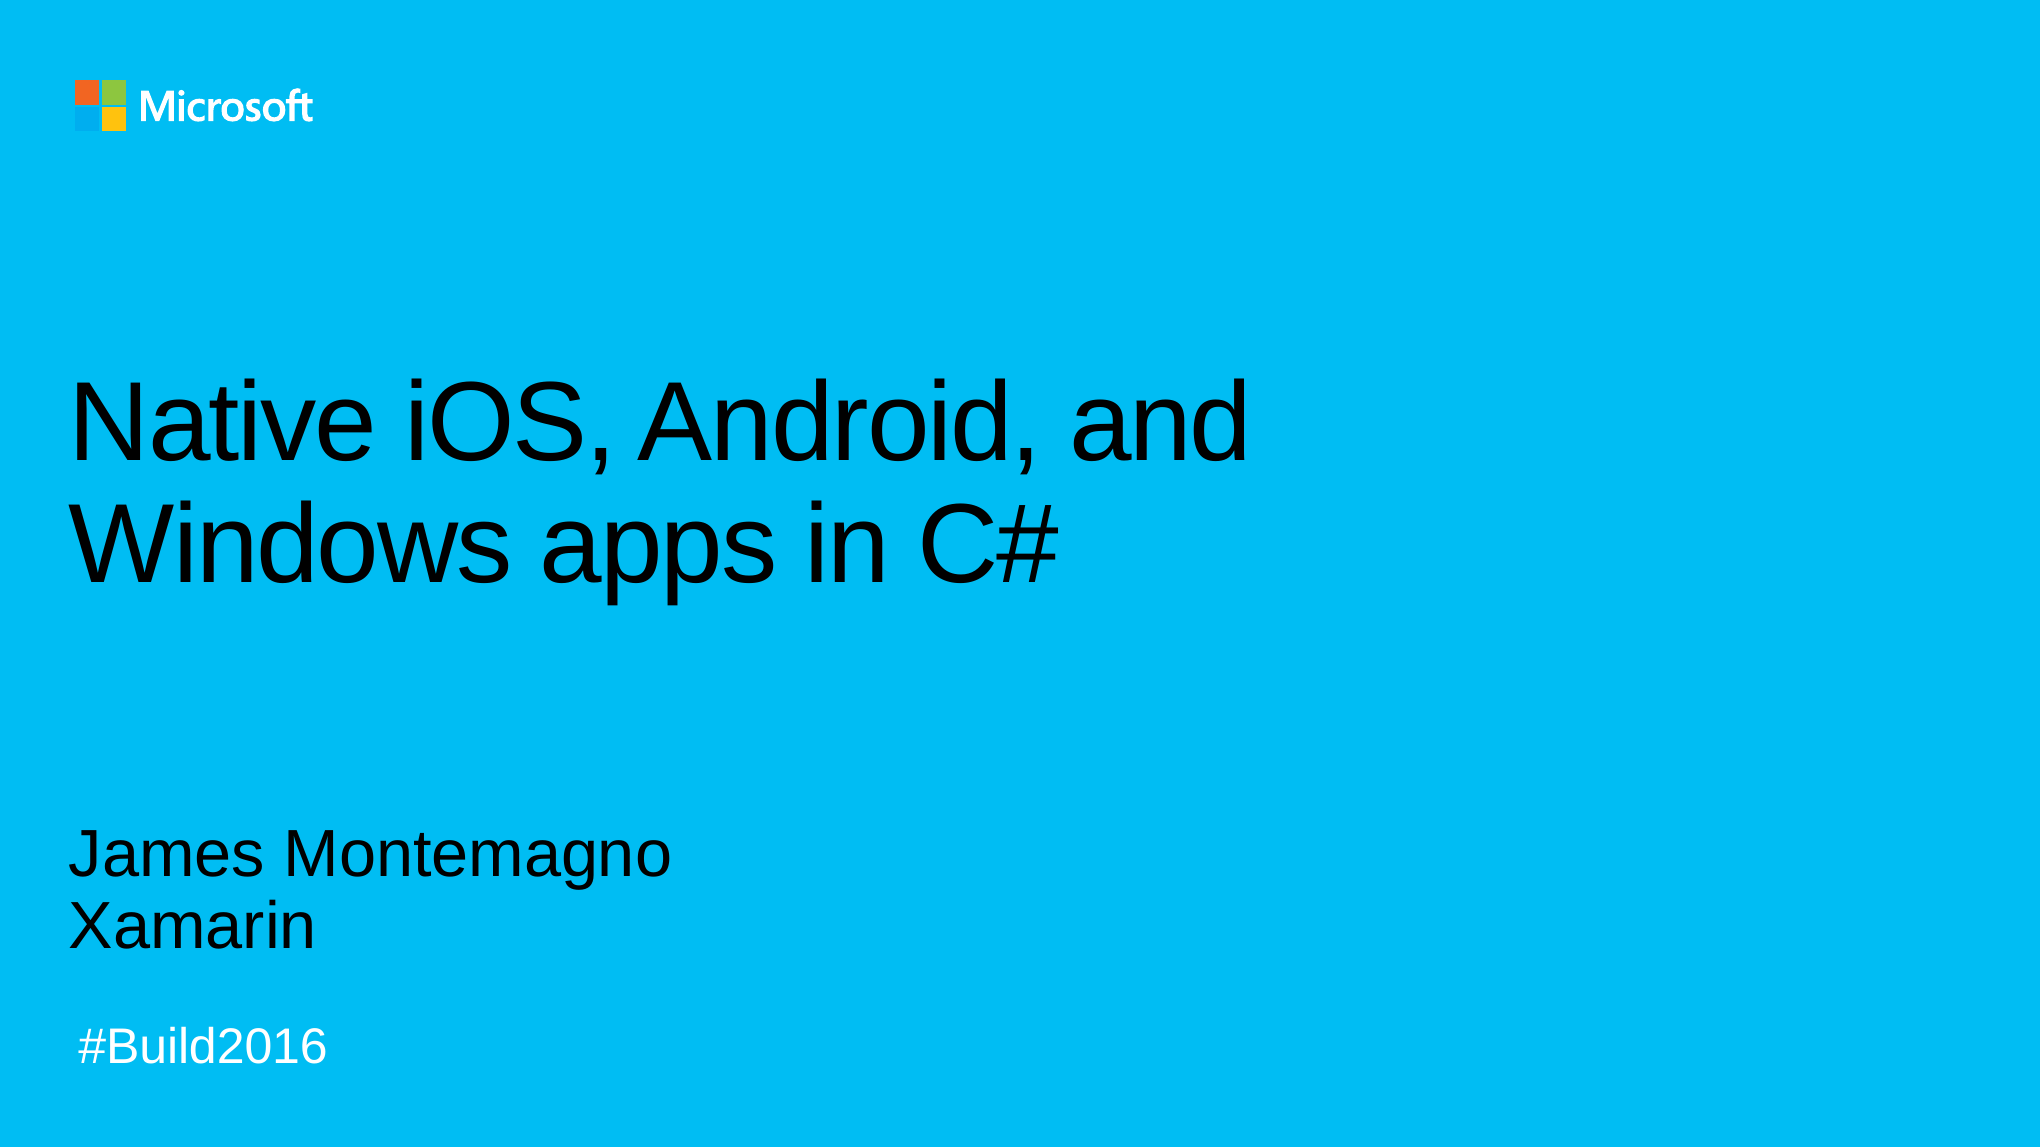

# Native iOS, Android, and Windows apps in C#

James Montemagno
Xamarin